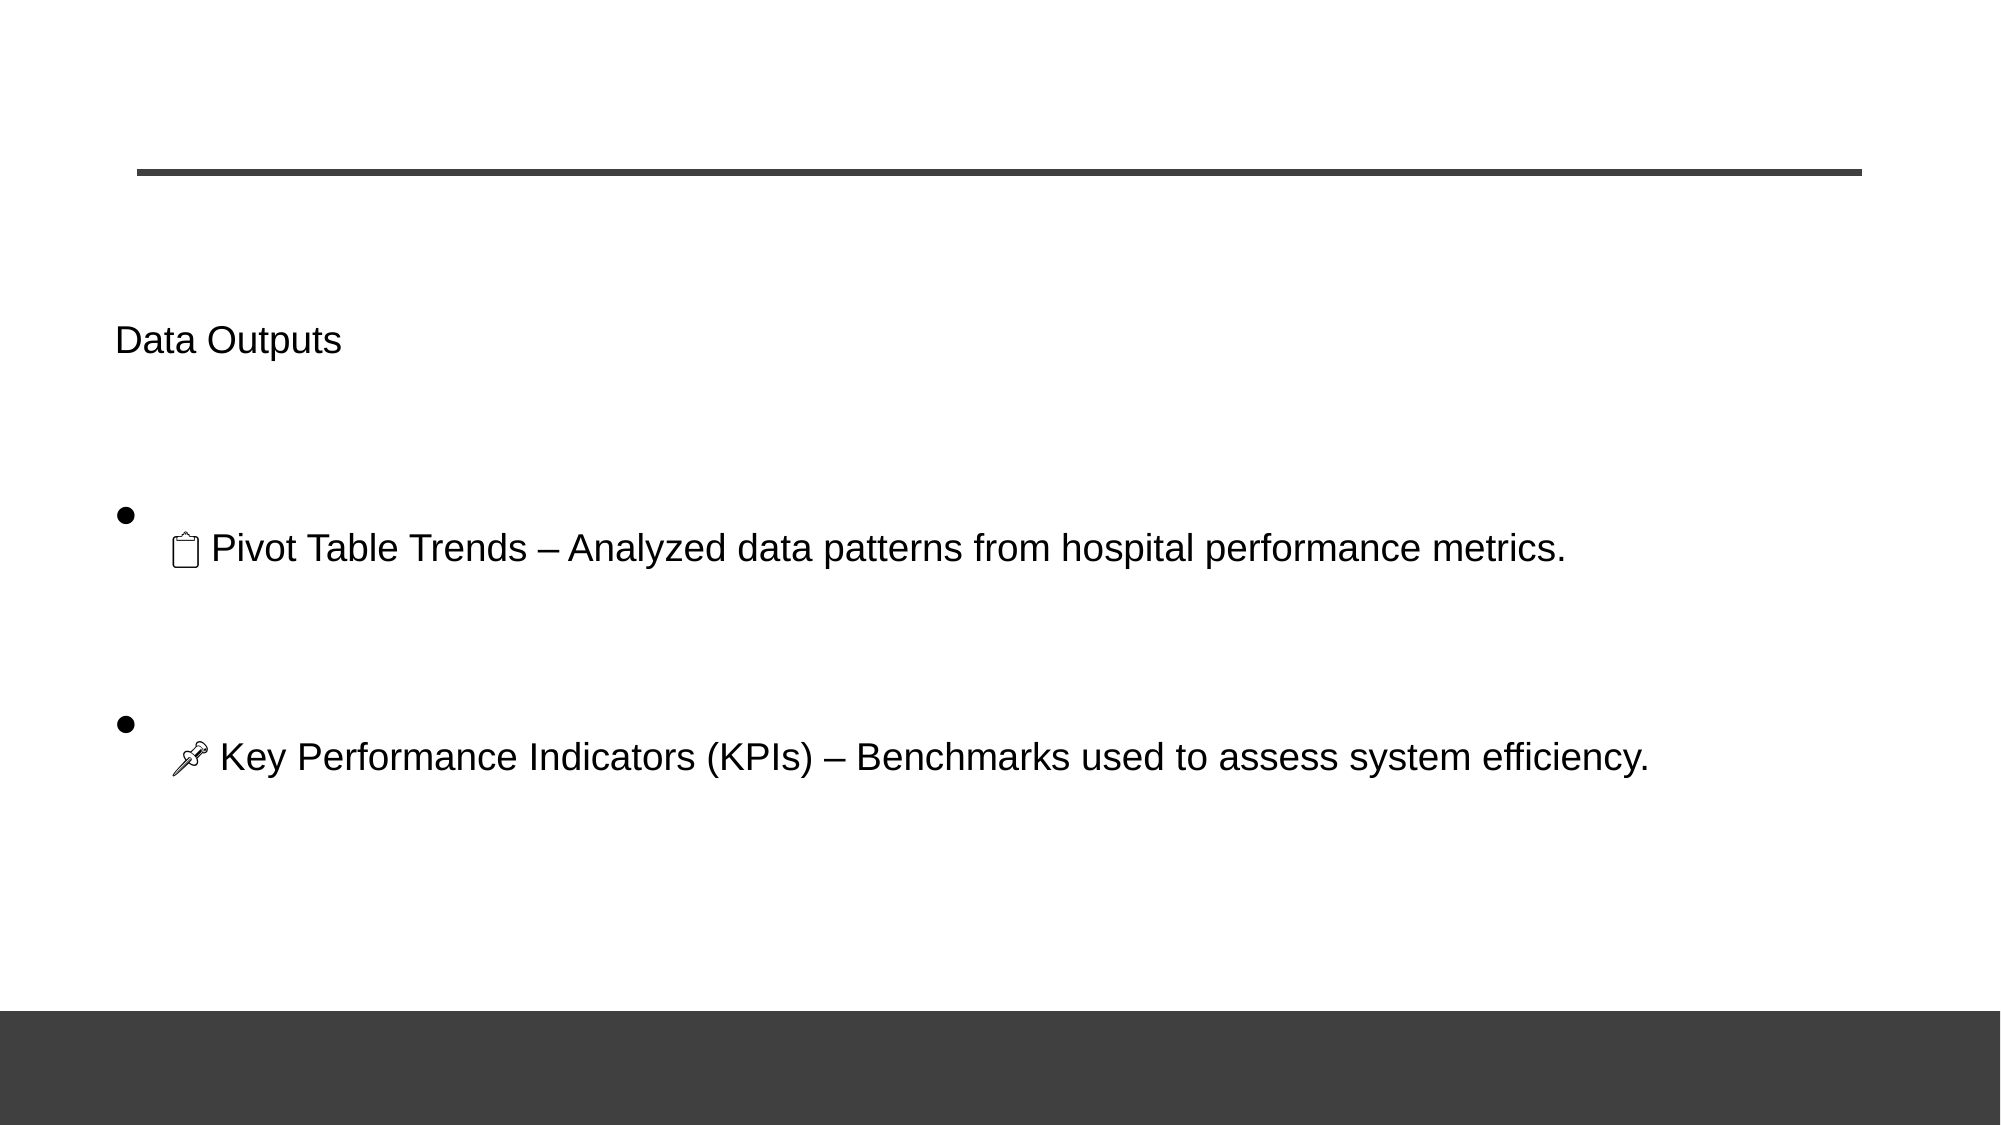

#
Data Outputs

📋 Pivot Table Trends – Analyzed data patterns from hospital performance metrics.

📌 Key Performance Indicators (KPIs) – Benchmarks used to assess system efficiency.